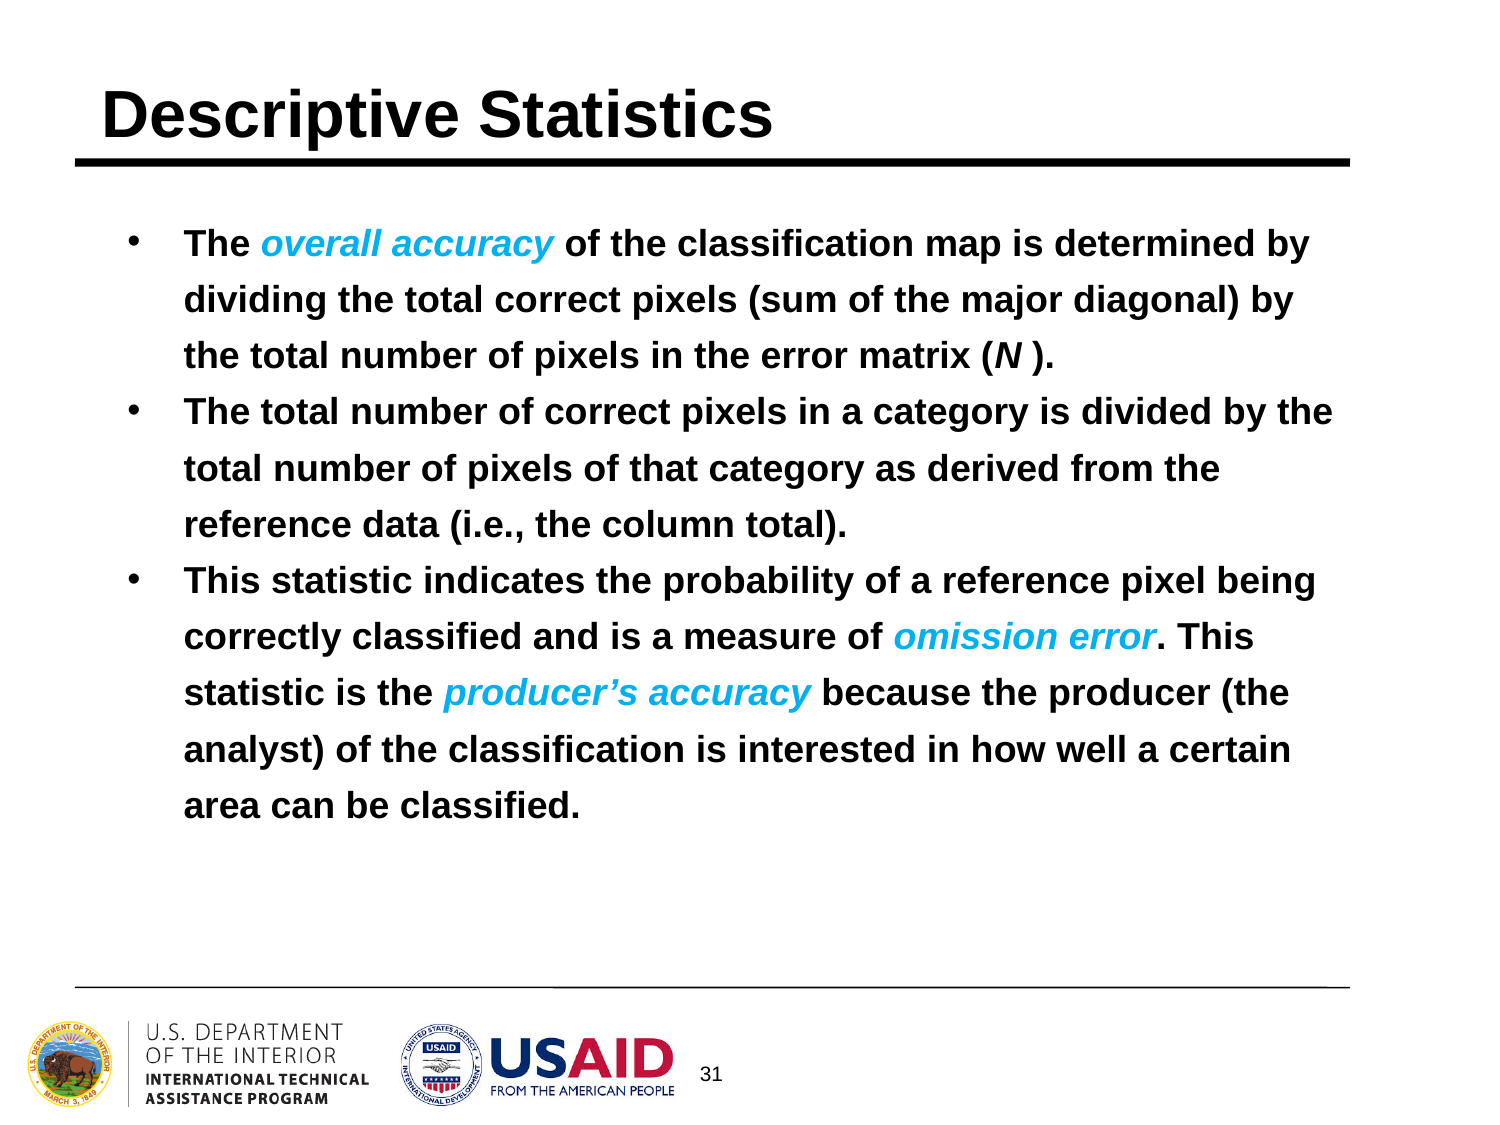

Descriptive Statistics
The overall accuracy of the classification map is determined by dividing the total correct pixels (sum of the major diagonal) by the total number of pixels in the error matrix (N ).
The total number of correct pixels in a category is divided by the total number of pixels of that category as derived from the reference data (i.e., the column total).
This statistic indicates the probability of a reference pixel being correctly classified and is a measure of omission error. This statistic is the producer’s accuracy because the producer (the analyst) of the classification is interested in how well a certain area can be classified.